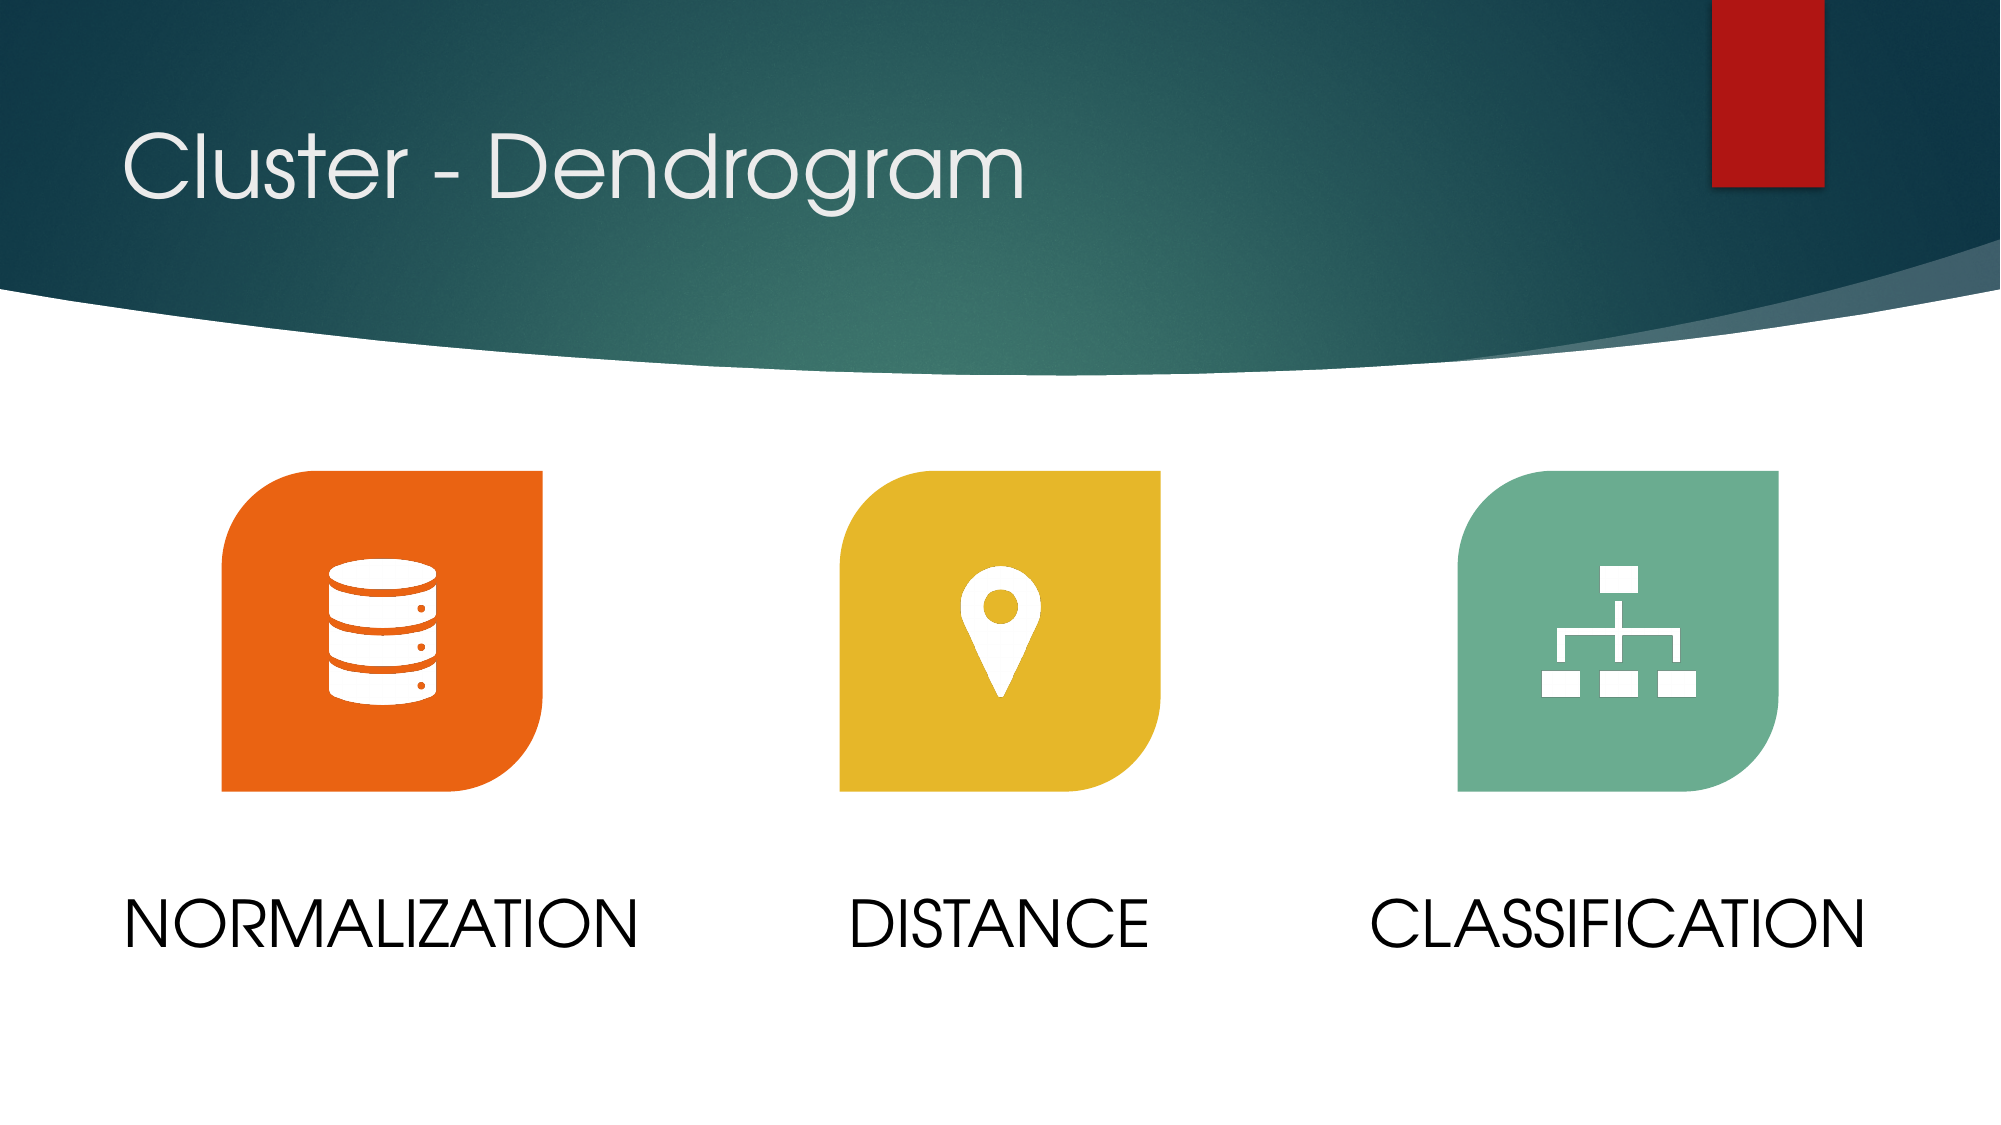

# Cluster - Dendrogram

Normalization
Distance
Classification